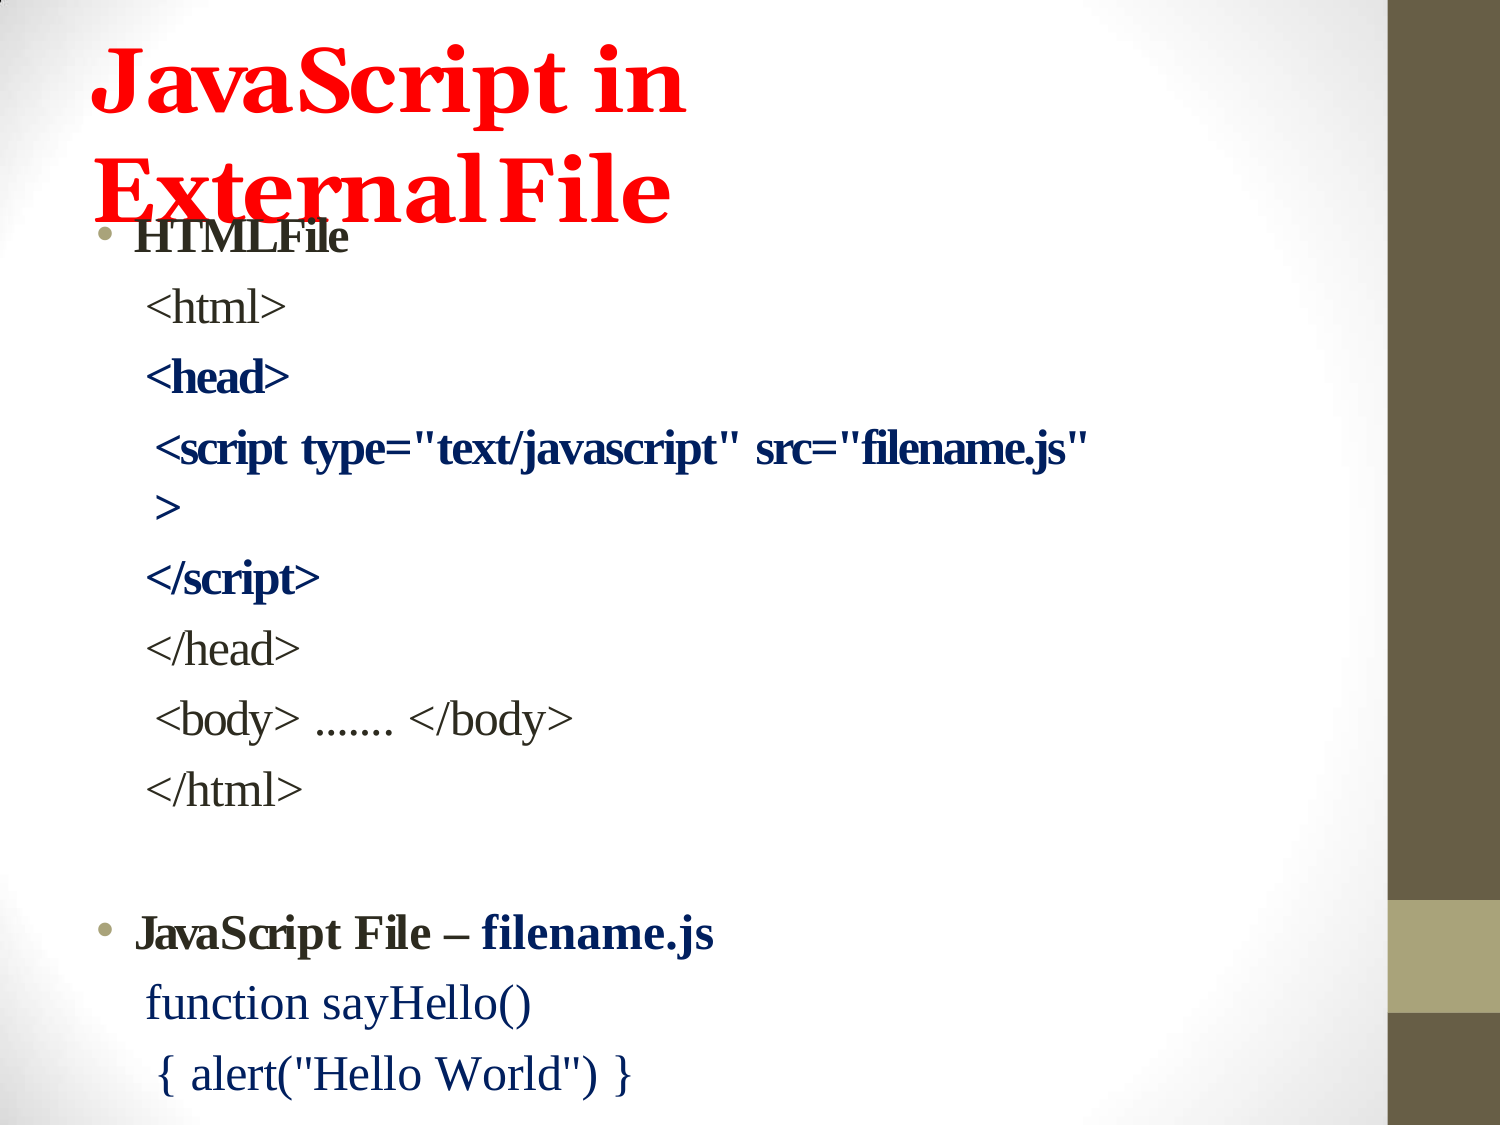

# JavaScript in ExternalFile
HTMLFile
<html>
<head>
<script type="text/javascript" src="filename.js" >
</script>
</head>
<body> ....... </body>
</html>

JavaScript File – filename.js
function sayHello()
{ alert("Hello World") }